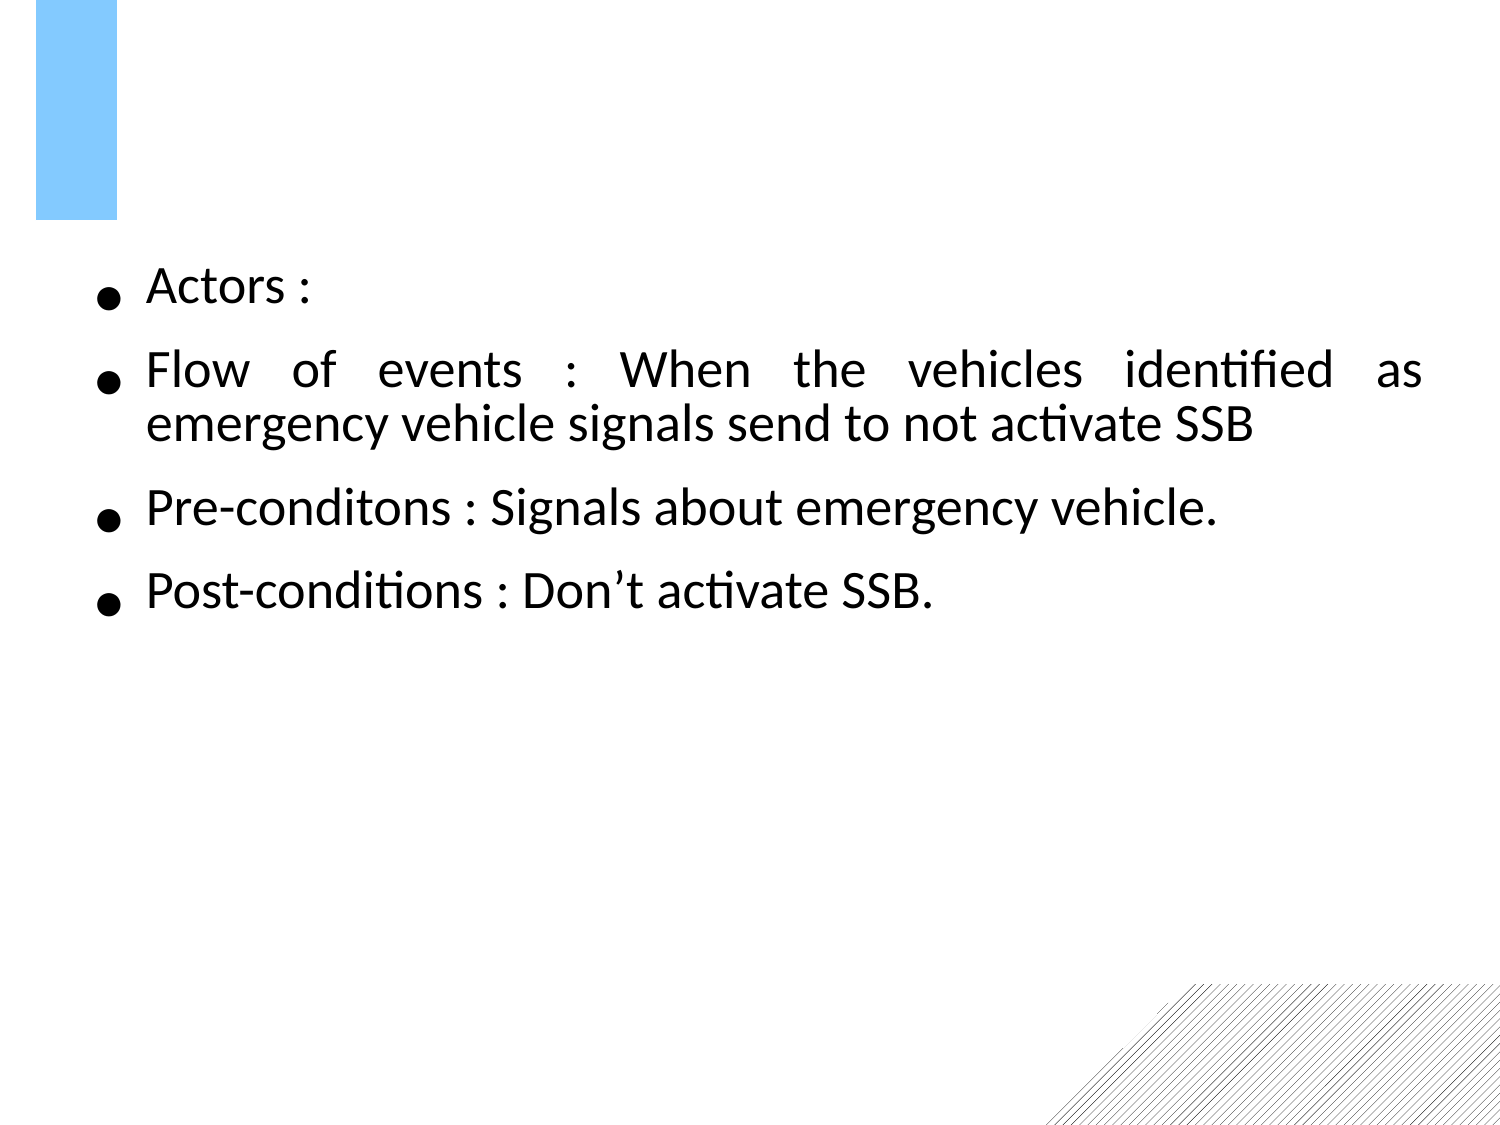

Actors :
Flow of events : When the vehicles identified as emergency vehicle signals send to not activate SSB
Pre-conditons : Signals about emergency vehicle.
Post-conditions : Don’t activate SSB.